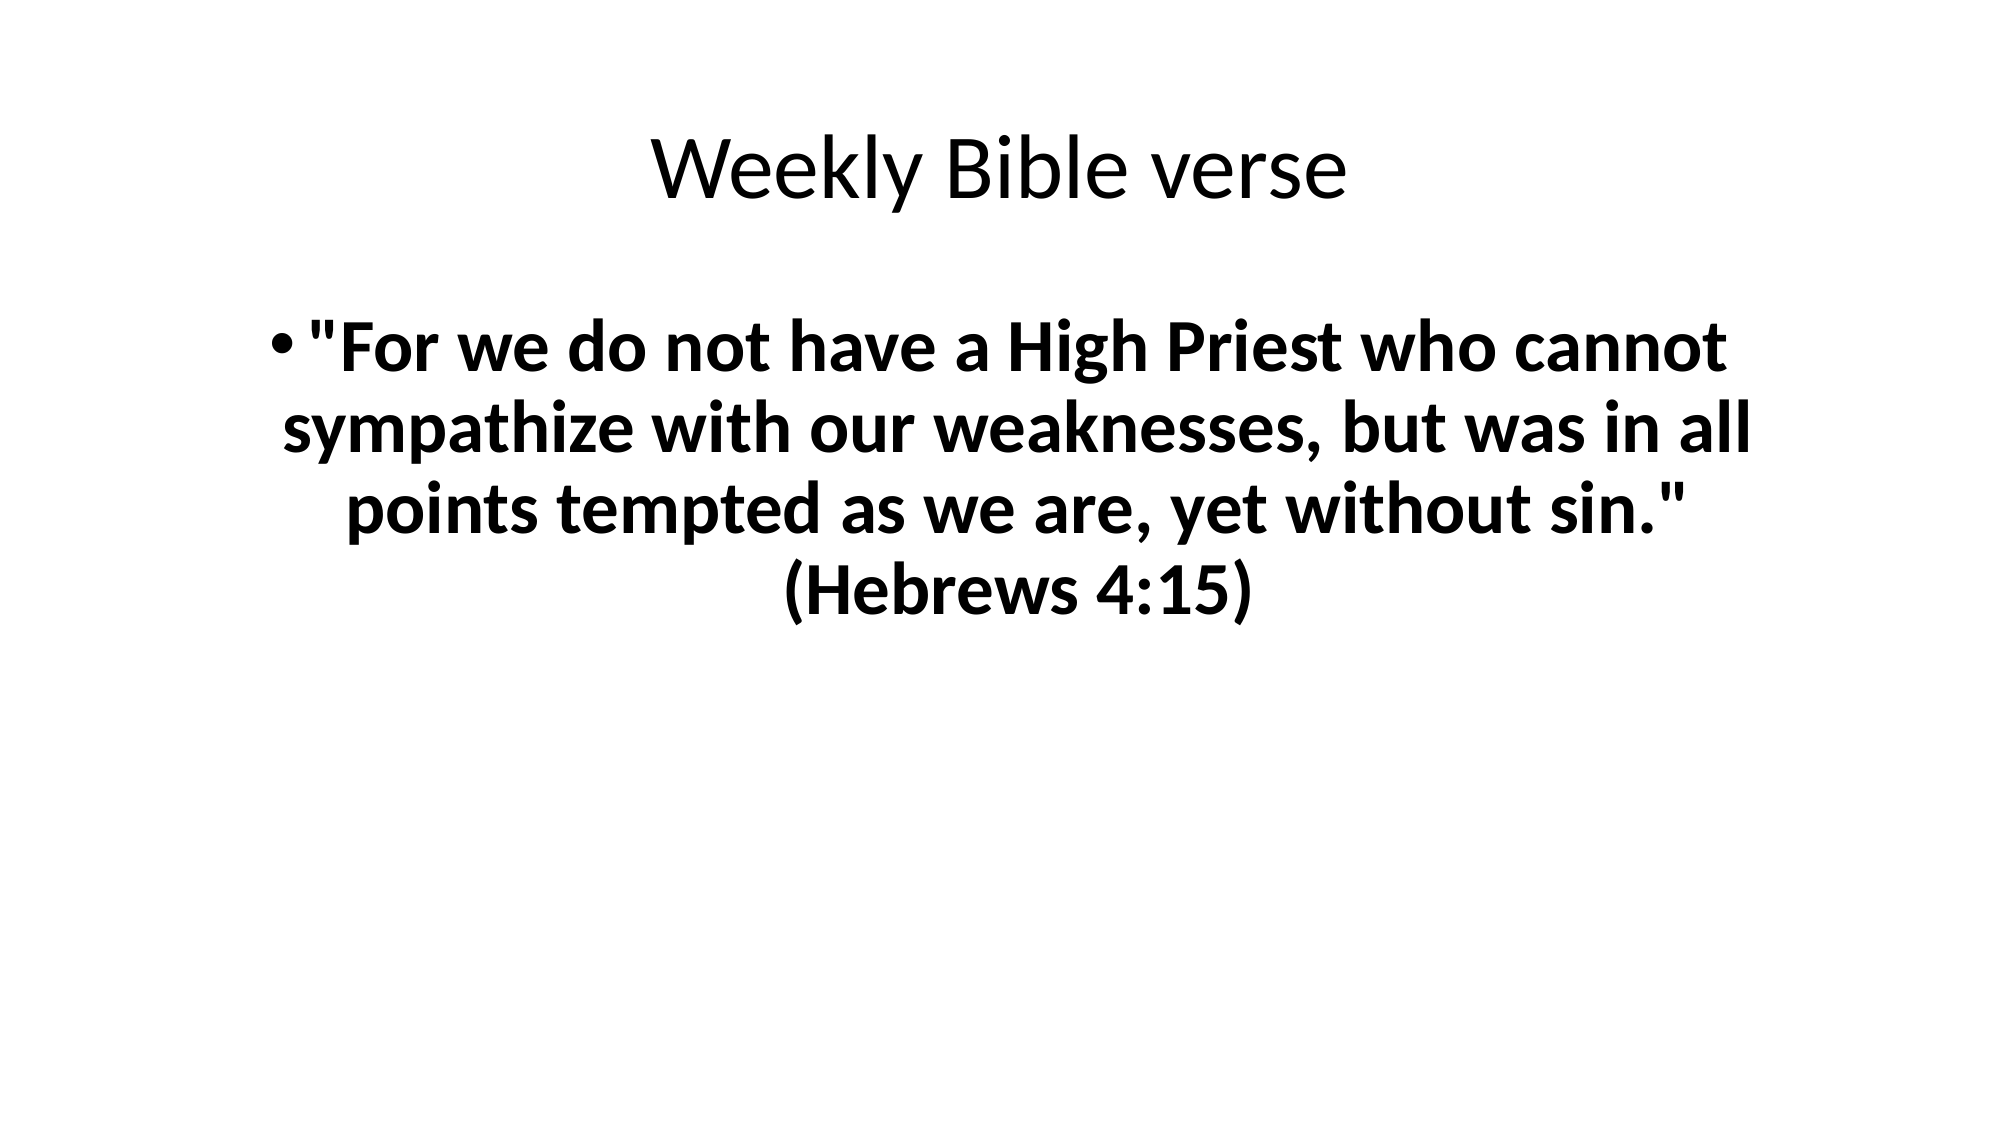

# Weekly Bible verse
"For we do not have a High Priest who cannot sympathize with our weaknesses, but was in all points tempted as we are, yet without sin." (Hebrews 4:15)